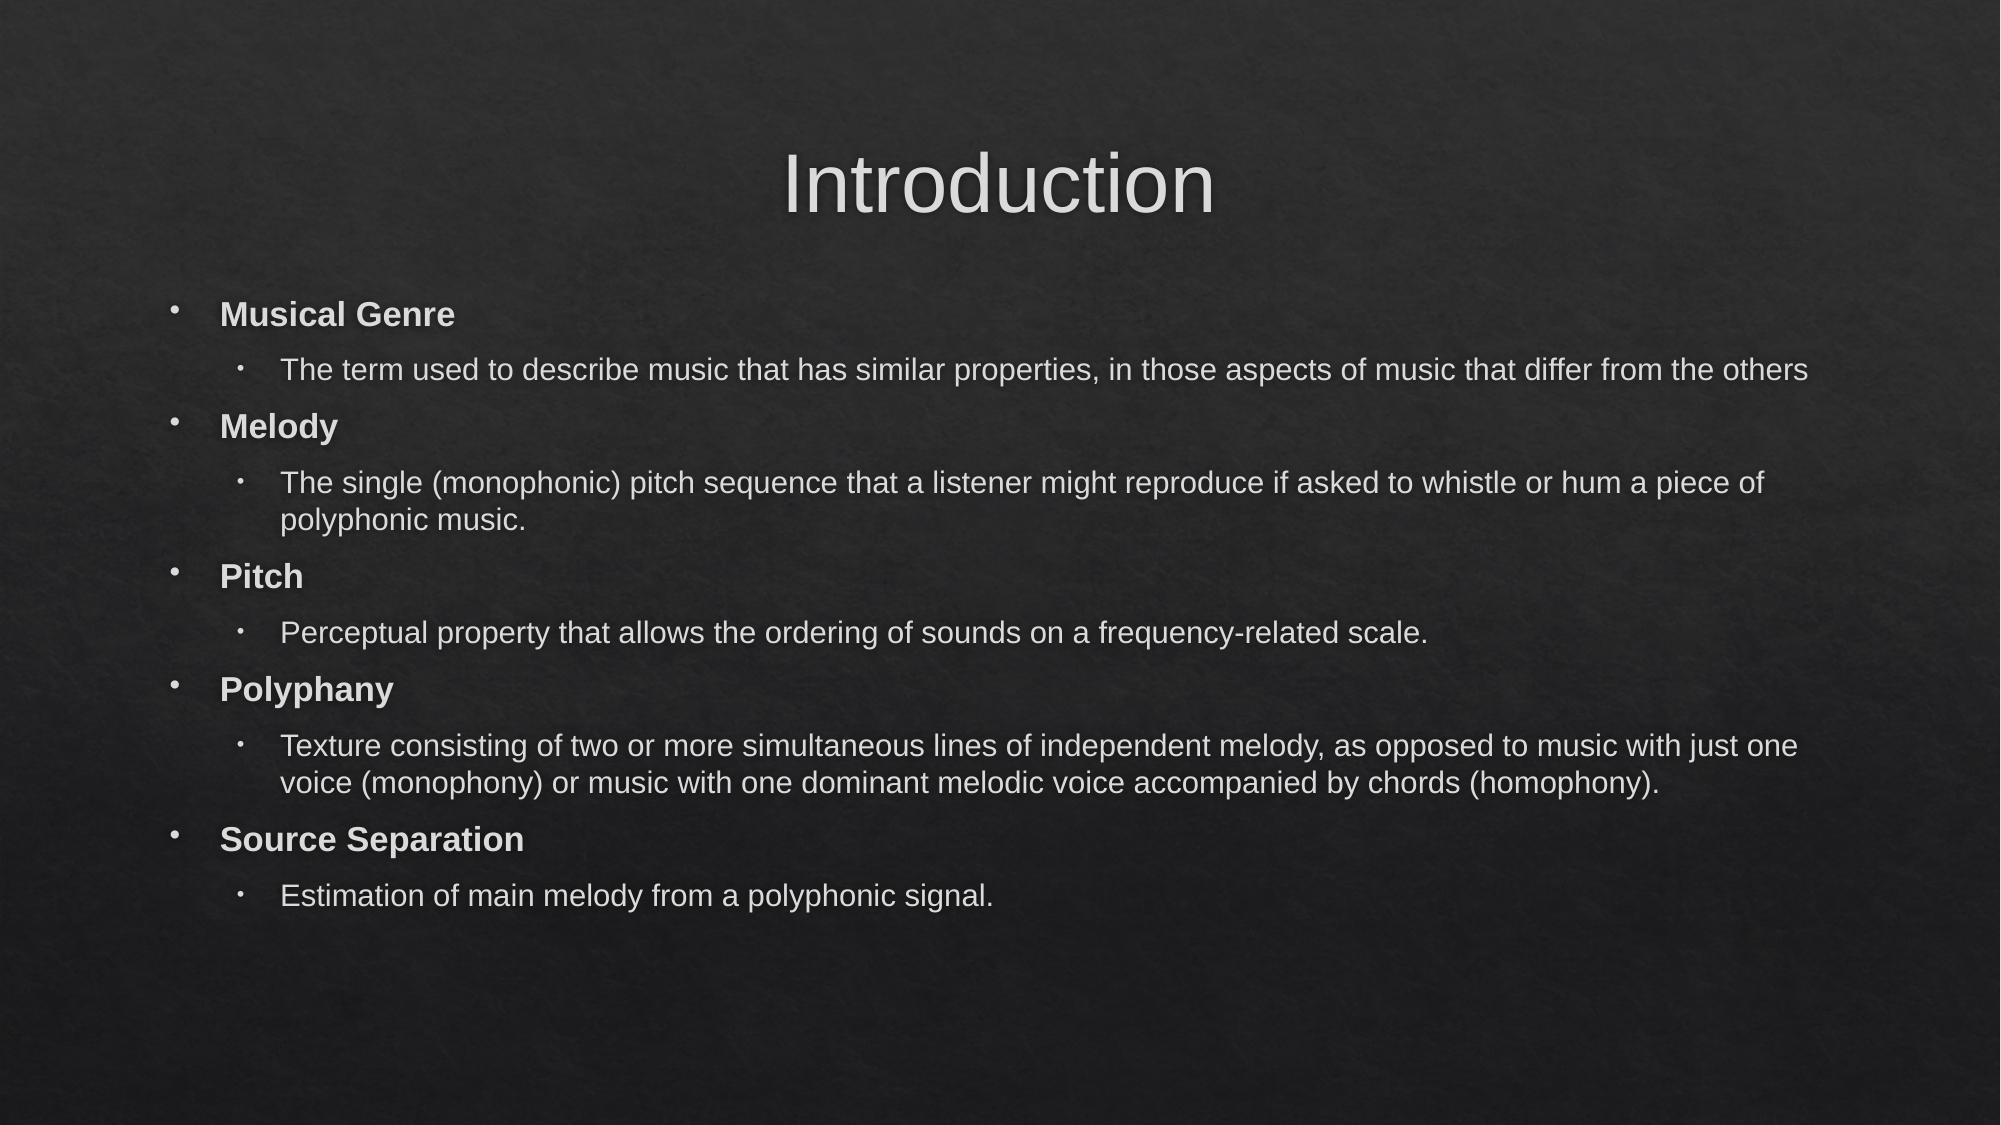

# Introduction
Musical Genre
The term used to describe music that has similar properties, in those aspects of music that differ from the others
Melody
The single (monophonic) pitch sequence that a listener might reproduce if asked to whistle or hum a piece of polyphonic music.
Pitch
Perceptual property that allows the ordering of sounds on a frequency-related scale.
Polyphany
Texture consisting of two or more simultaneous lines of independent melody, as opposed to music with just one voice (monophony) or music with one dominant melodic voice accompanied by chords (homophony).
Source Separation
Estimation of main melody from a polyphonic signal.